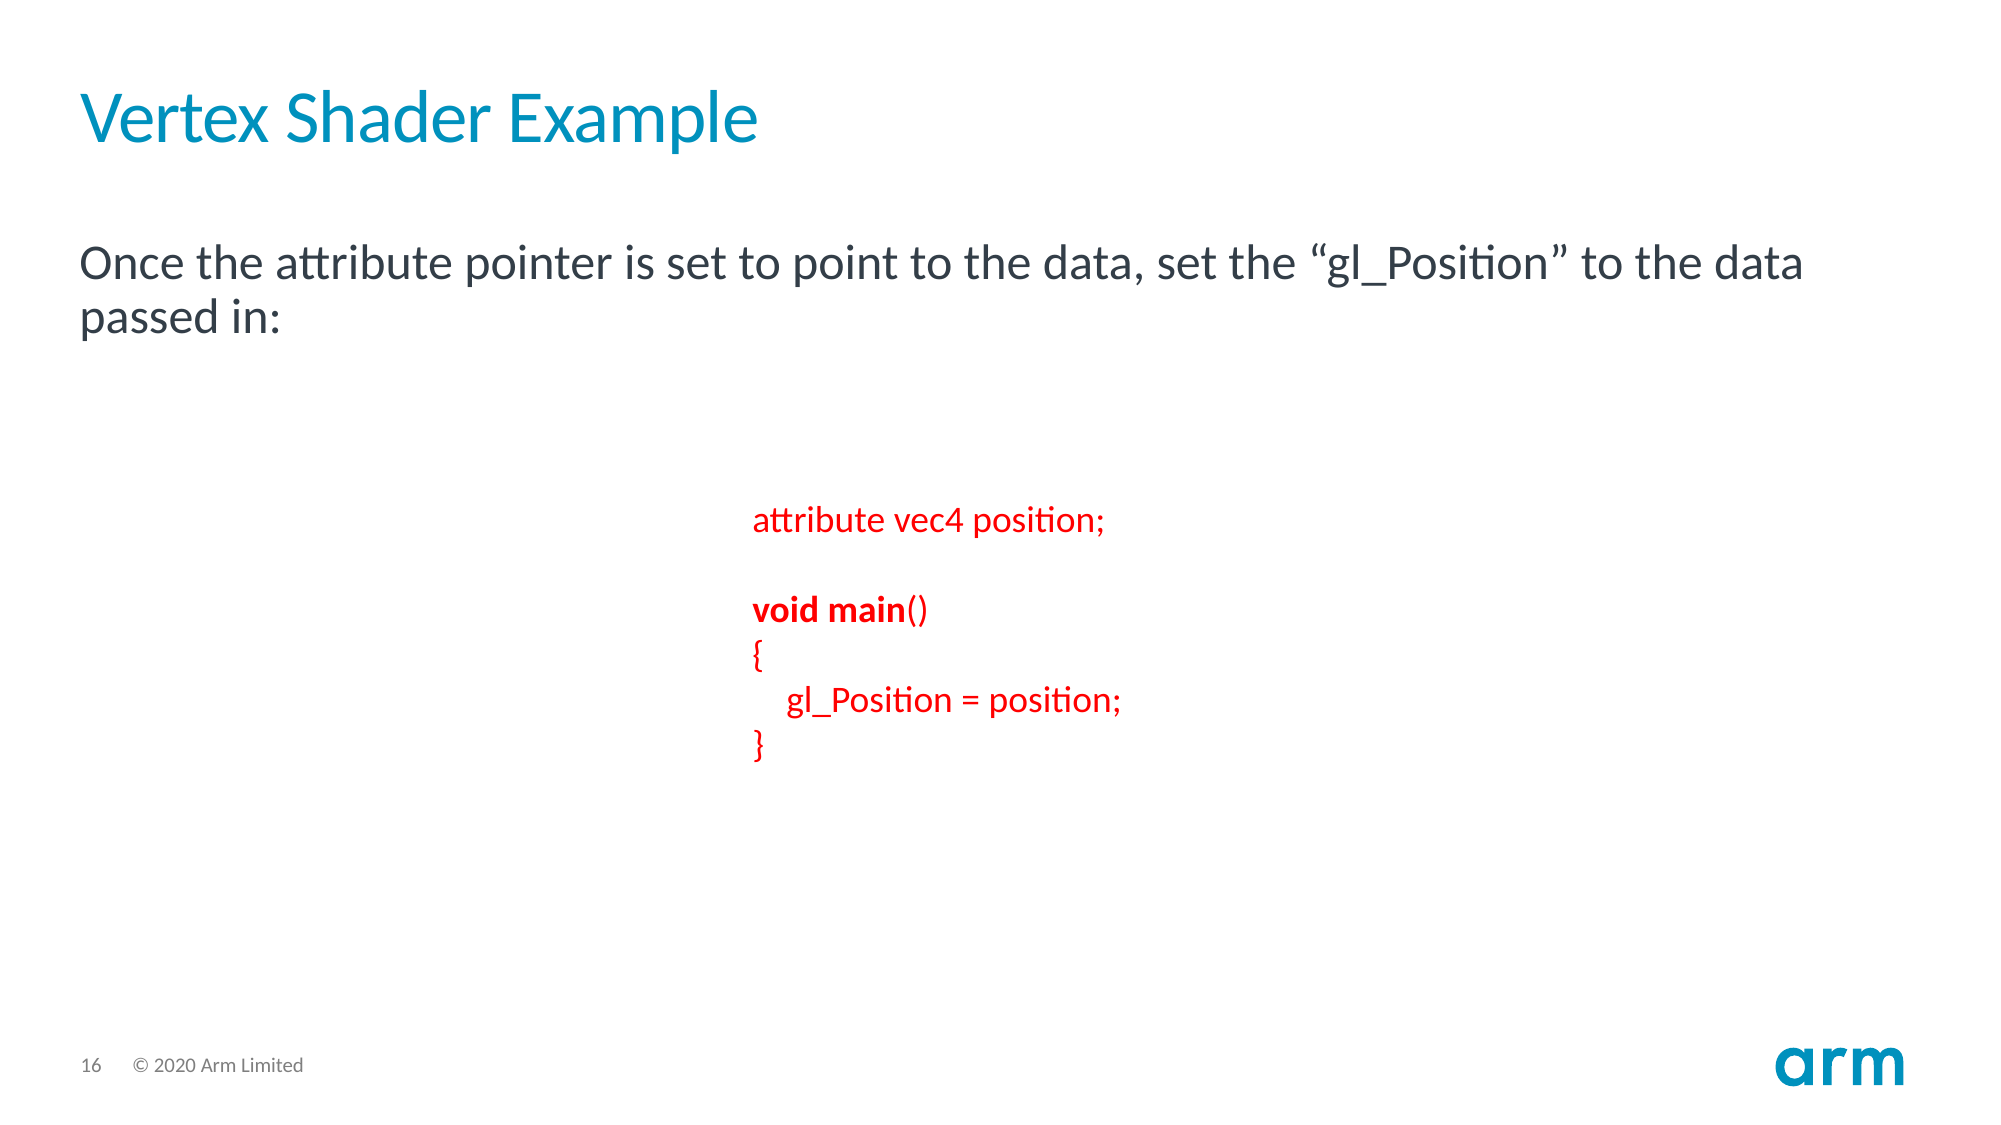

# Vertex Shader Example
Once the attribute pointer is set to point to the data, set the “gl_Position” to the data passed in:

attribute vec4 position;

void main()
{
    gl_Position = position;
}